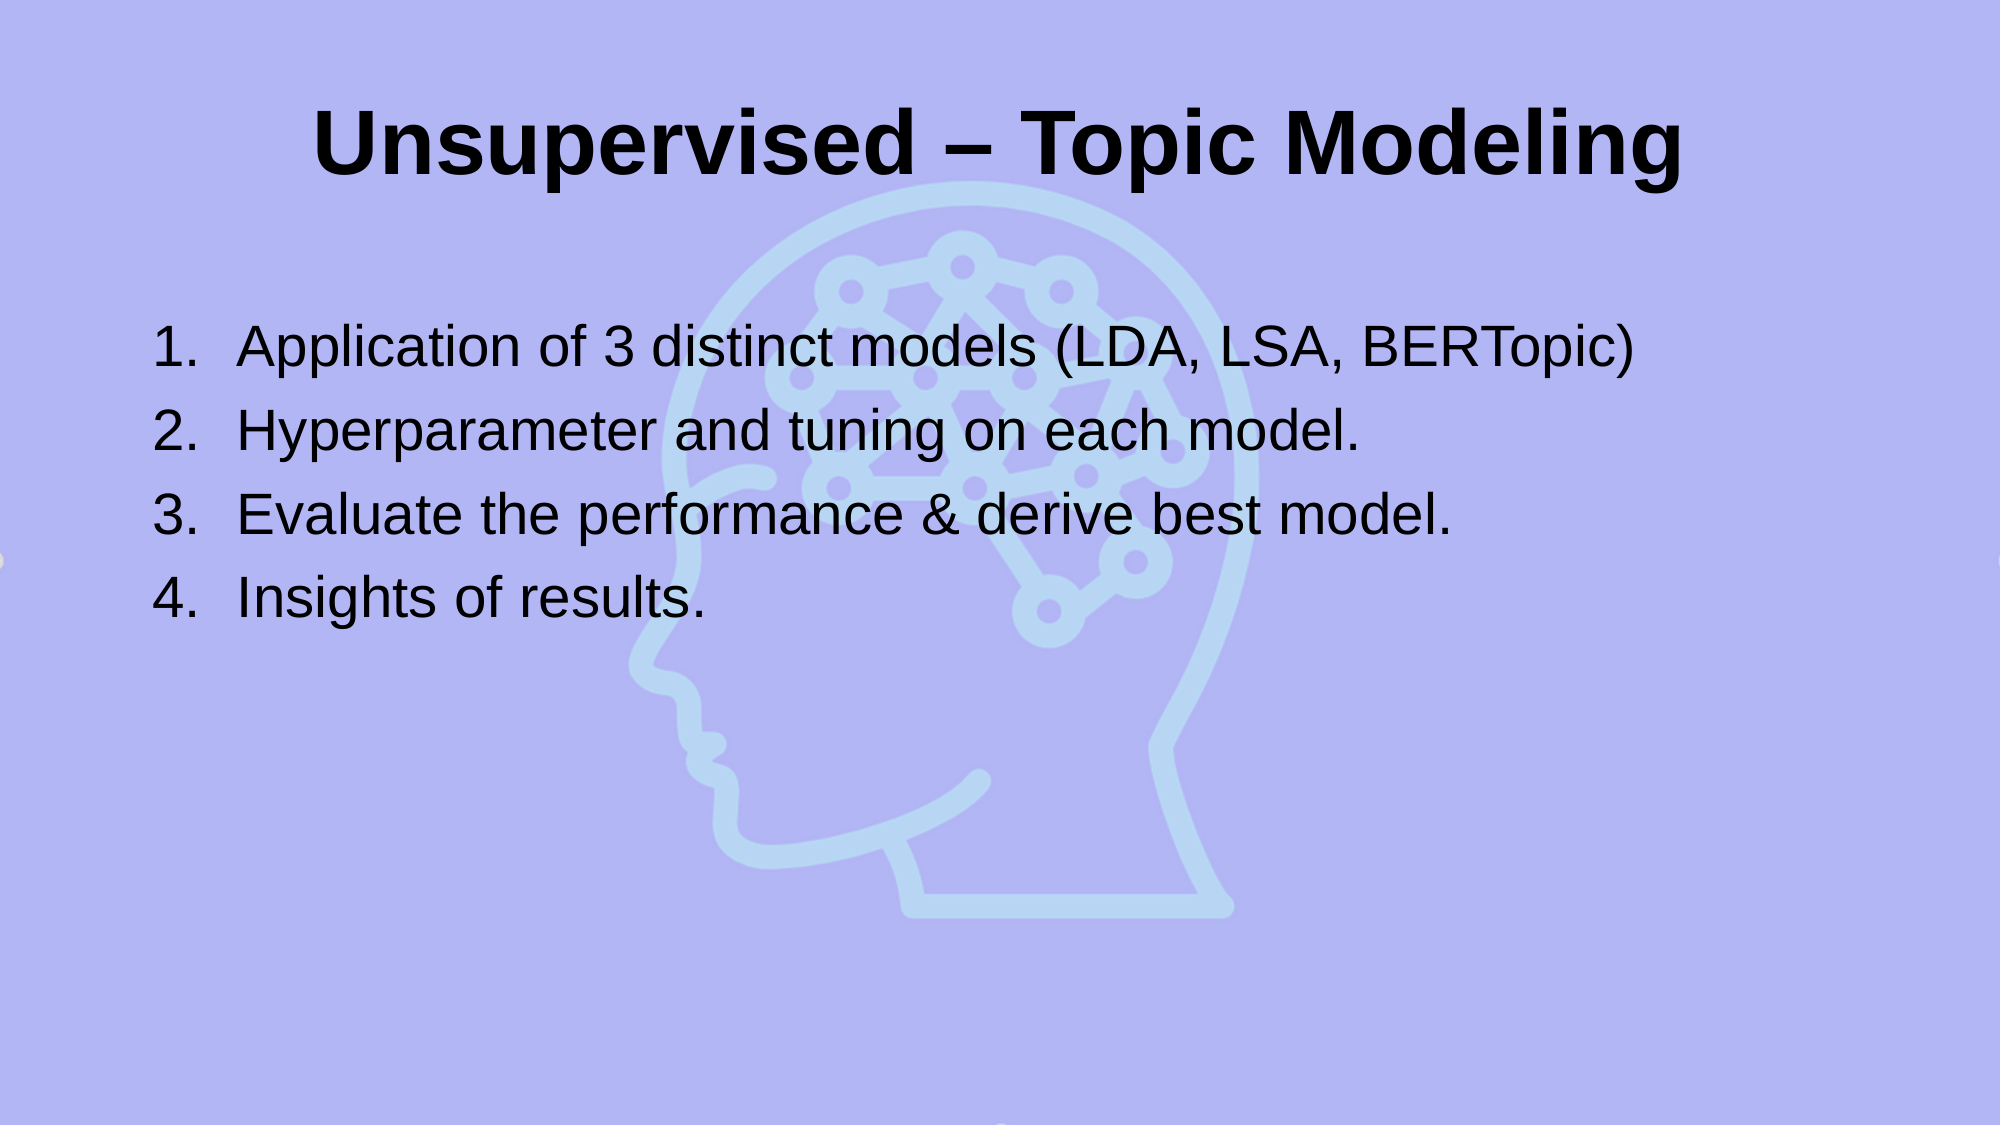

# Unsupervised – Topic Modeling
Application of 3 distinct models (LDA, LSA, BERTopic)
Hyperparameter and tuning on each model.
Evaluate the performance & derive best model.
Insights of results.